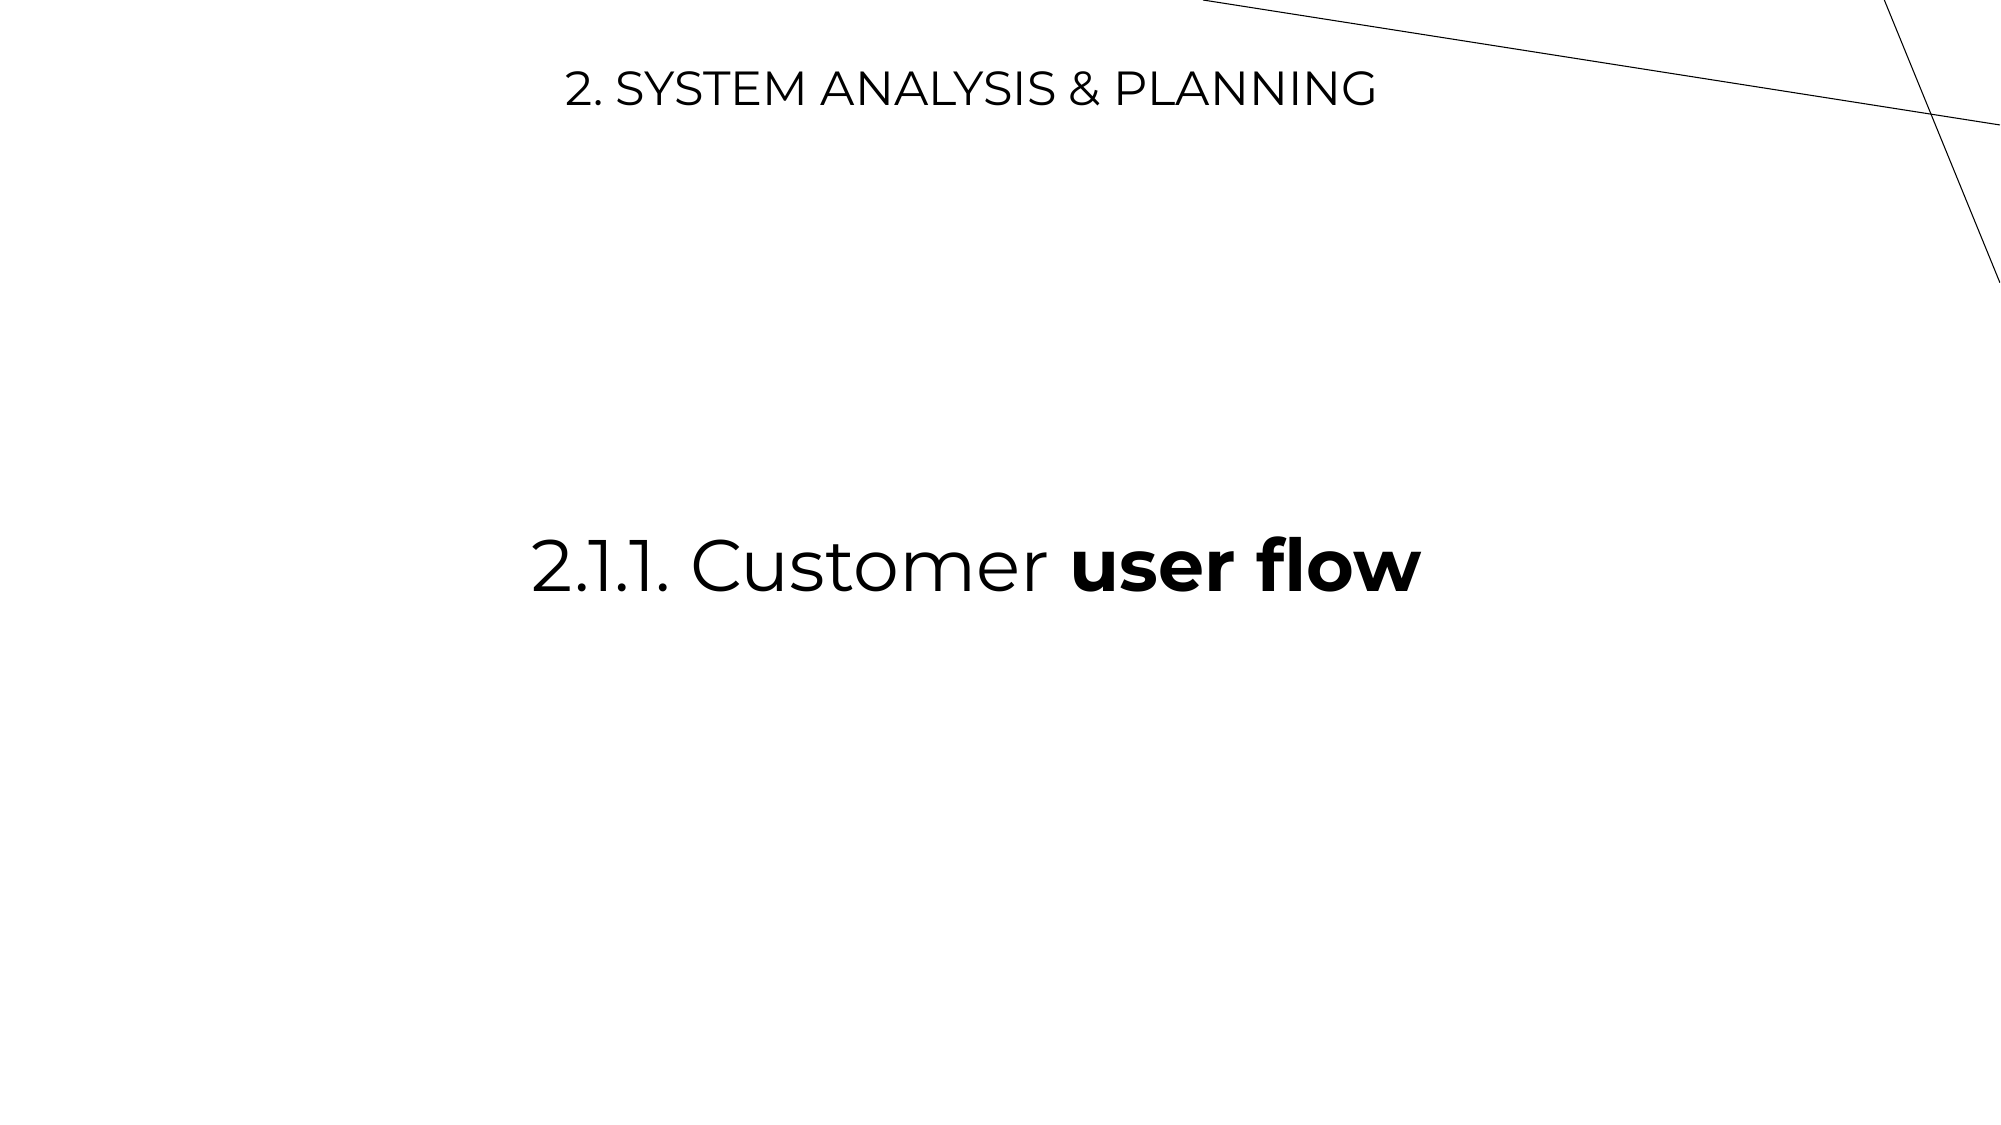

2. SYSTEM ANALYSIS & PLANNING
2.1.1. Customer user flow